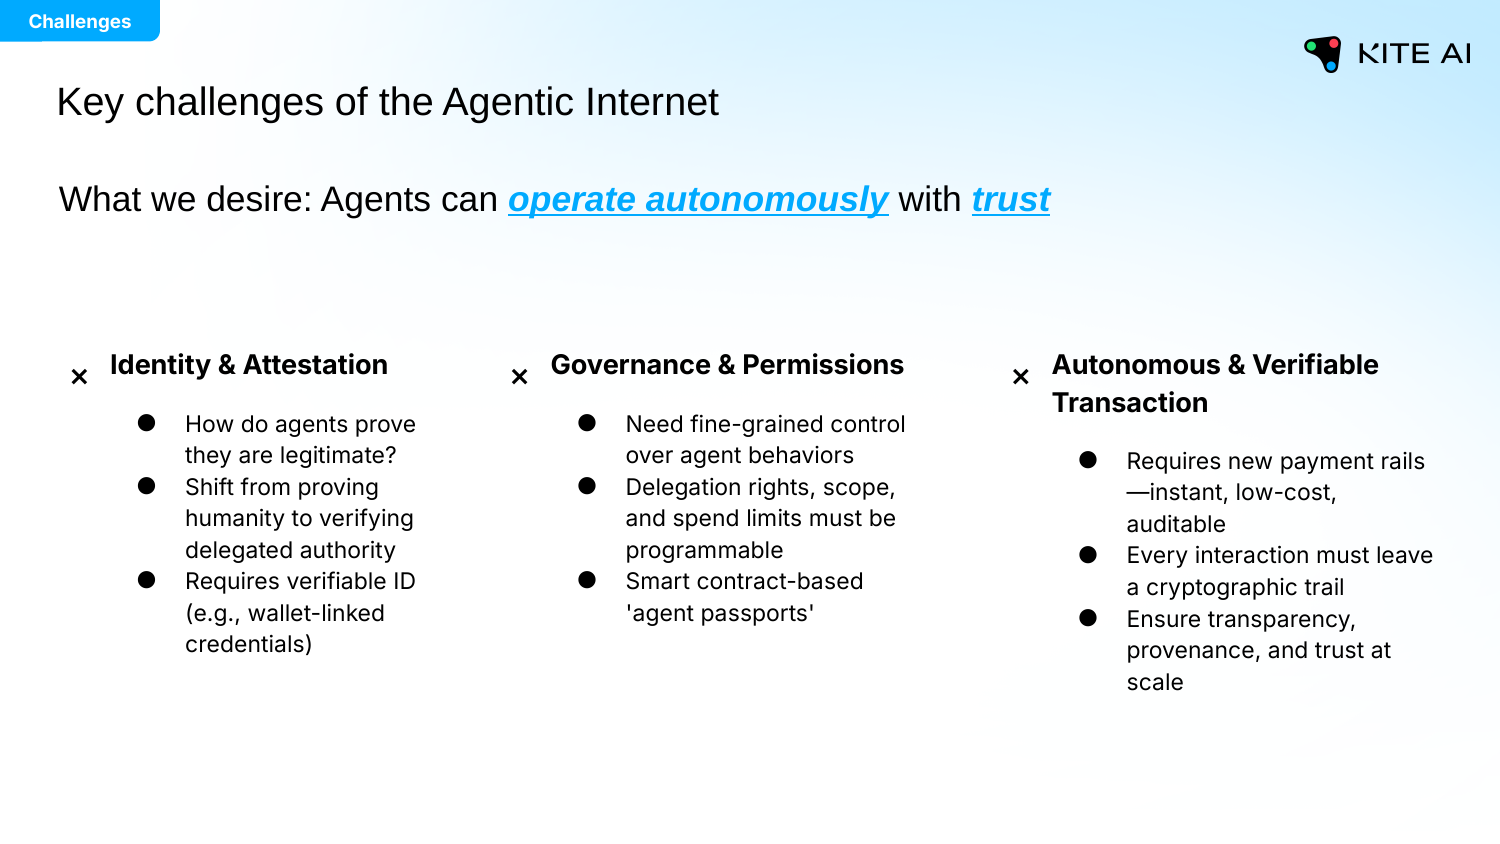

Challenges
Key challenges of the Agentic Internet
What we desire: Agents can operate autonomously with trust
Identity & Attestation
How do agents prove they are legitimate?
Shift from proving humanity to verifying delegated authority
Requires verifiable ID (e.g., wallet-linked credentials)
❌
Governance & Permissions
Need fine-grained control over agent behaviors
Delegation rights, scope, and spend limits must be programmable
Smart contract-based 'agent passports'
❌
Autonomous & Verifiable Transaction
Requires new payment rails—instant, low-cost, auditable
Every interaction must leave a cryptographic trail
Ensure transparency, provenance, and trust at scale
❌